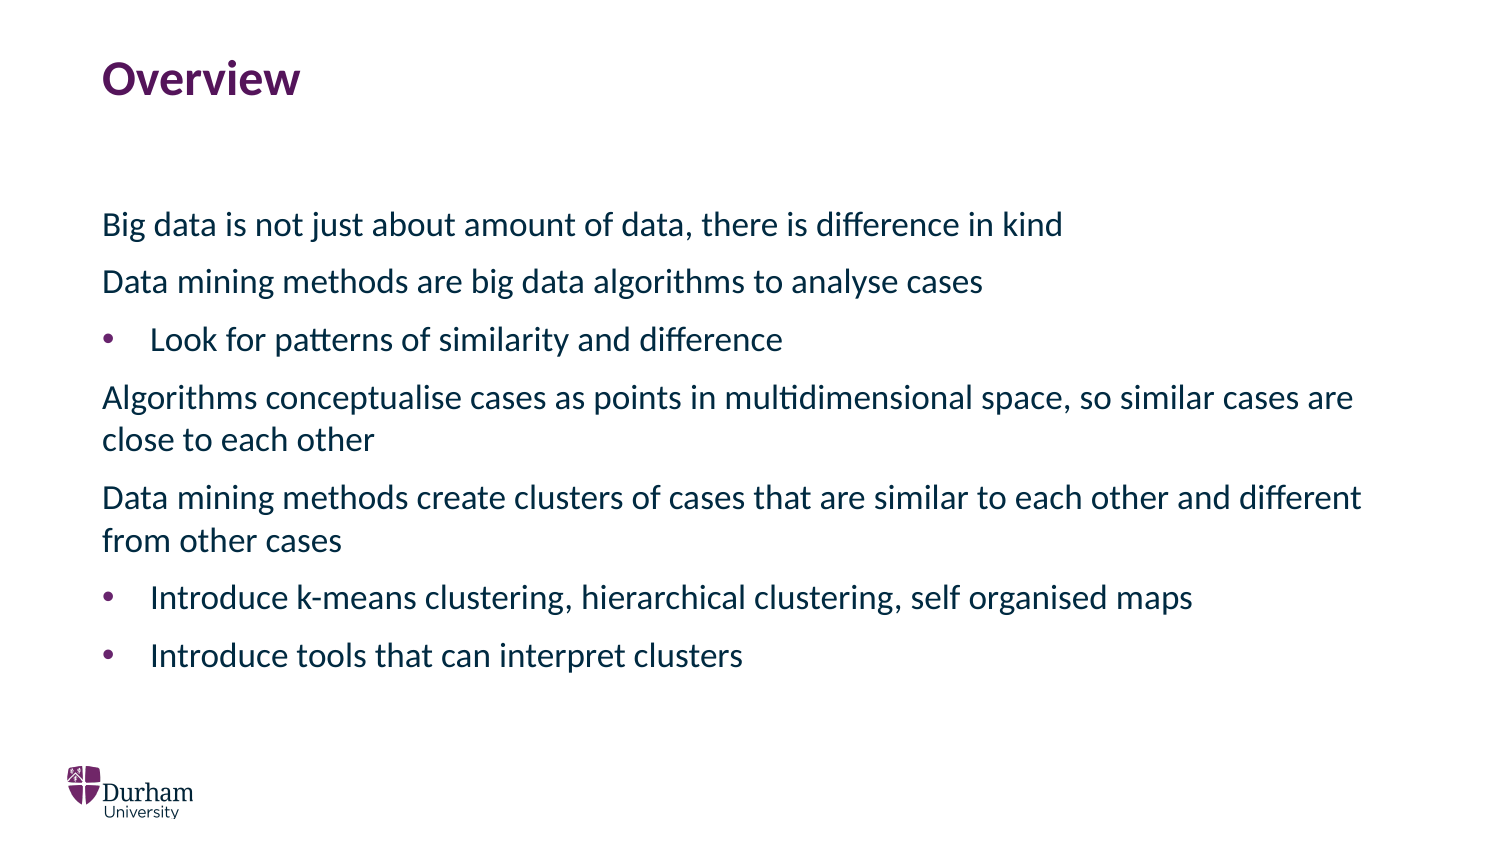

# Overview
Big data is not just about amount of data, there is difference in kind
Data mining methods are big data algorithms to analyse cases
Look for patterns of similarity and difference
Algorithms conceptualise cases as points in multidimensional space, so similar cases are close to each other
Data mining methods create clusters of cases that are similar to each other and different from other cases
Introduce k-means clustering, hierarchical clustering, self organised maps
Introduce tools that can interpret clusters